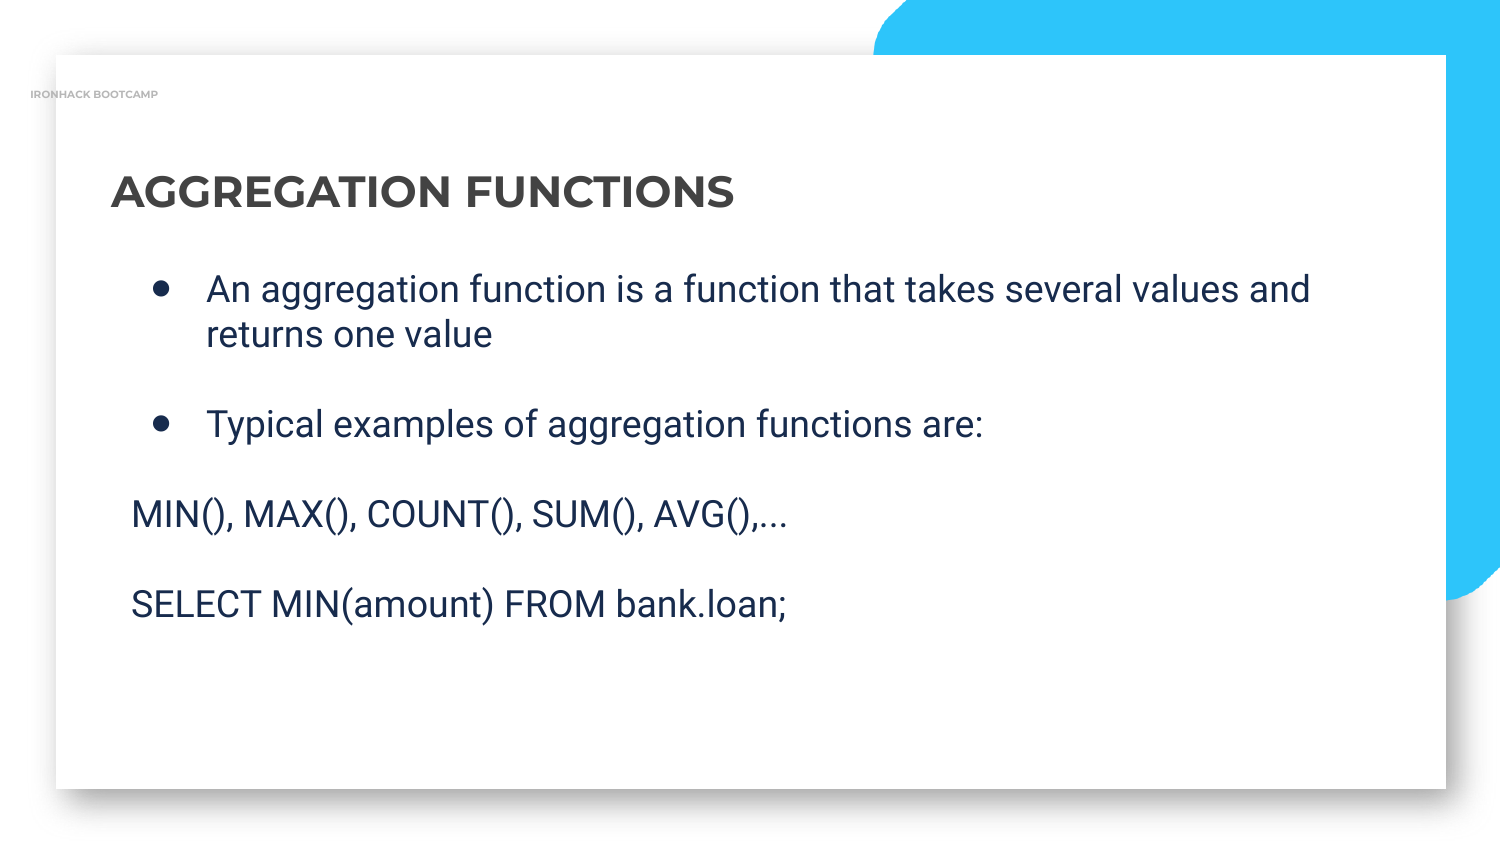

IRONHACK BOOTCAMP
AGGREGATION FUNCTIONS
An aggregation function is a function that takes several values and returns one value

Typical examples of aggregation functions are:

MIN(), MAX(), COUNT(), SUM(), AVG(),...

SELECT MIN(amount) FROM bank.loan;